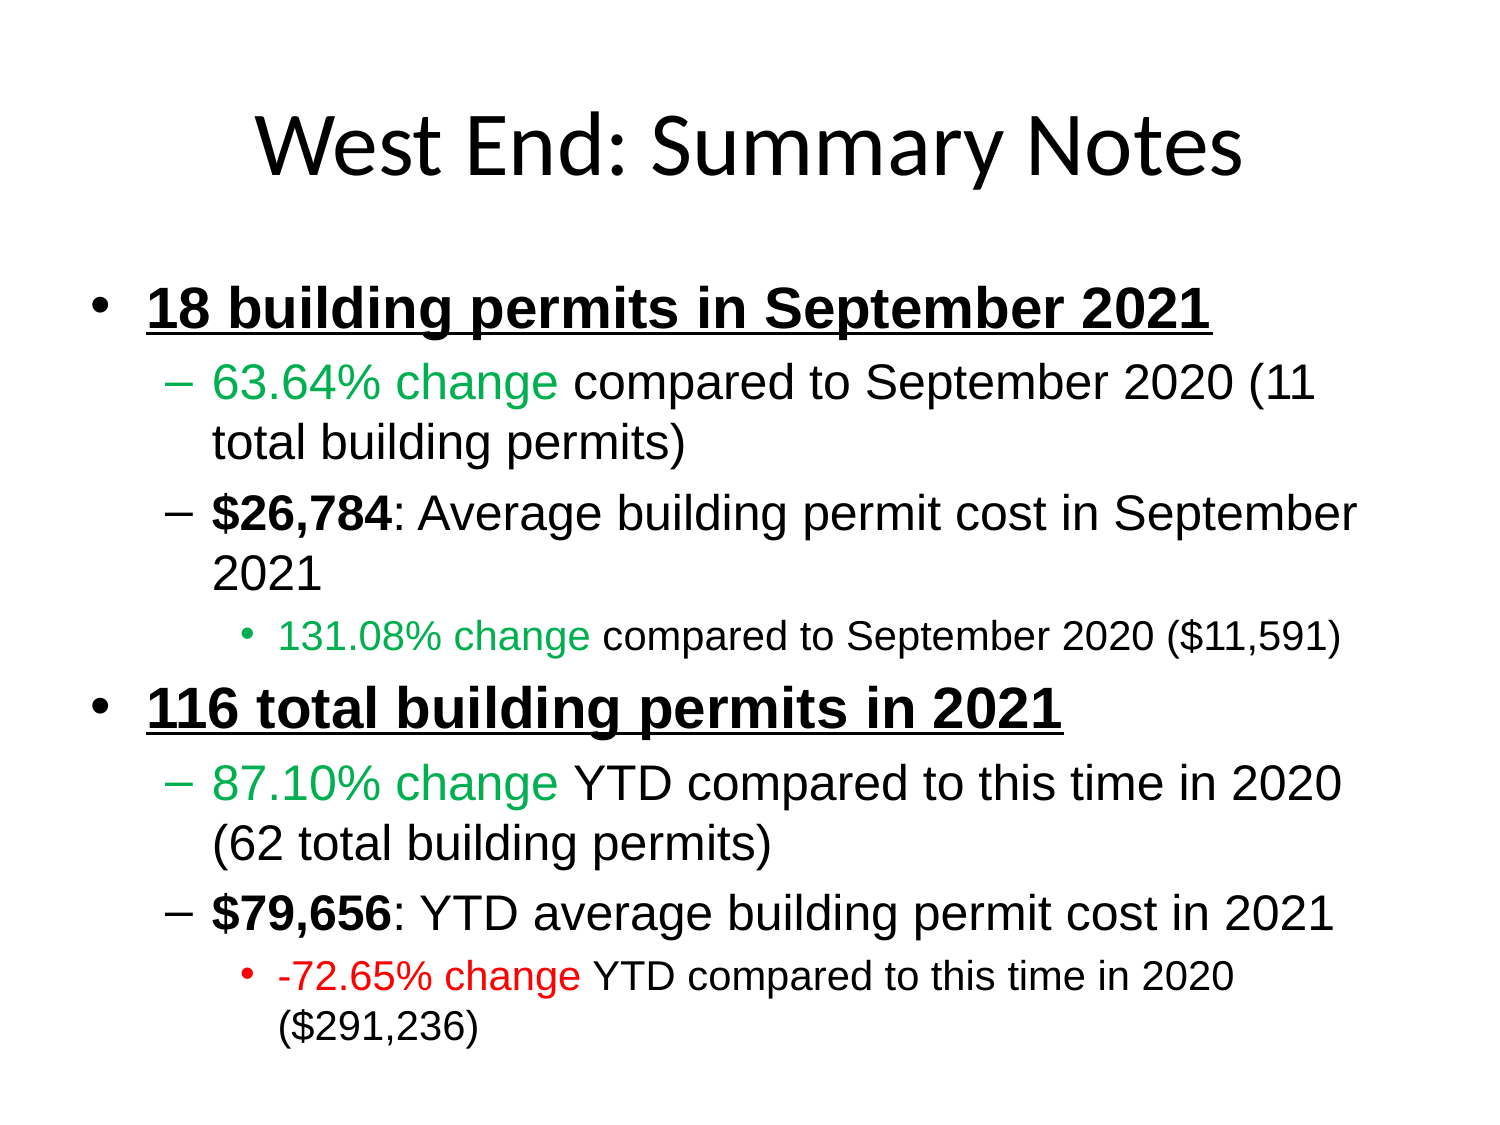

# West End: Summary Notes
18 building permits in September 2021
63.64% change compared to September 2020 (11 total building permits)
$26,784: Average building permit cost in September 2021
131.08% change compared to September 2020 ($11,591)
116 total building permits in 2021
87.10% change YTD compared to this time in 2020 (62 total building permits)
$79,656: YTD average building permit cost in 2021
-72.65% change YTD compared to this time in 2020 ($291,236)